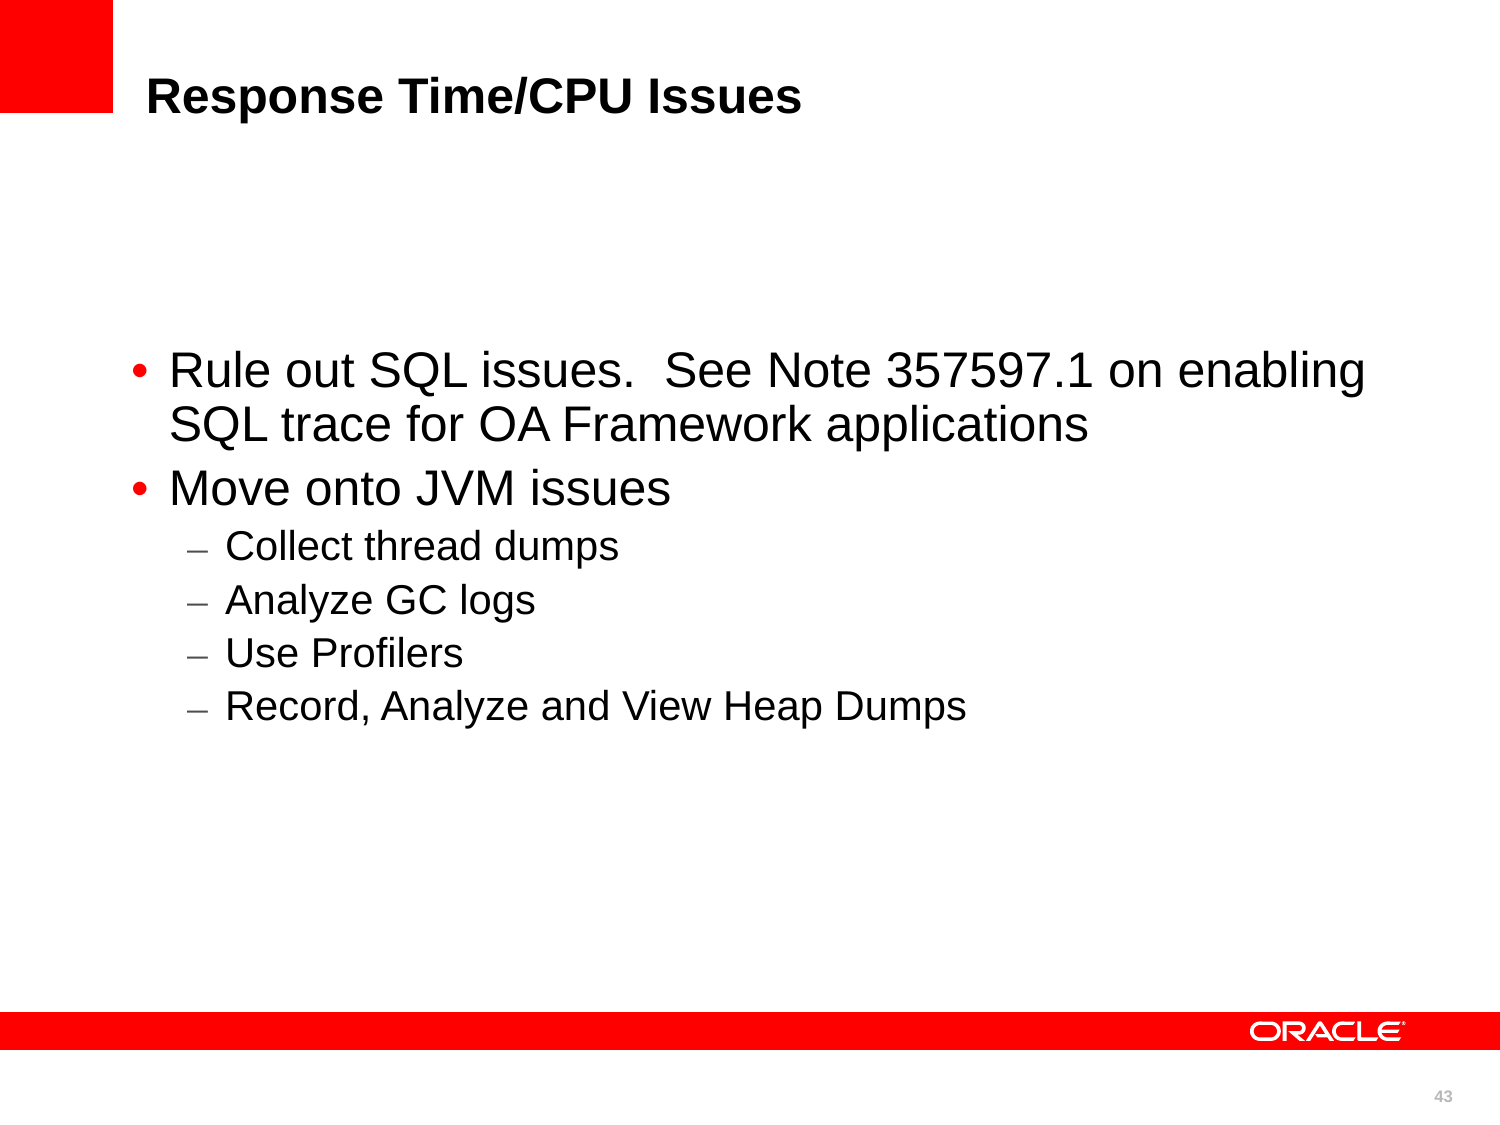

# Response Time/CPU Issues

Rule out SQL issues.  See Note 357597.1 on enabling SQL trace for OA Framework applications
Move onto JVM issues
Collect thread dumps
Analyze GC logs
Use Profilers
Record, Analyze and View Heap Dumps